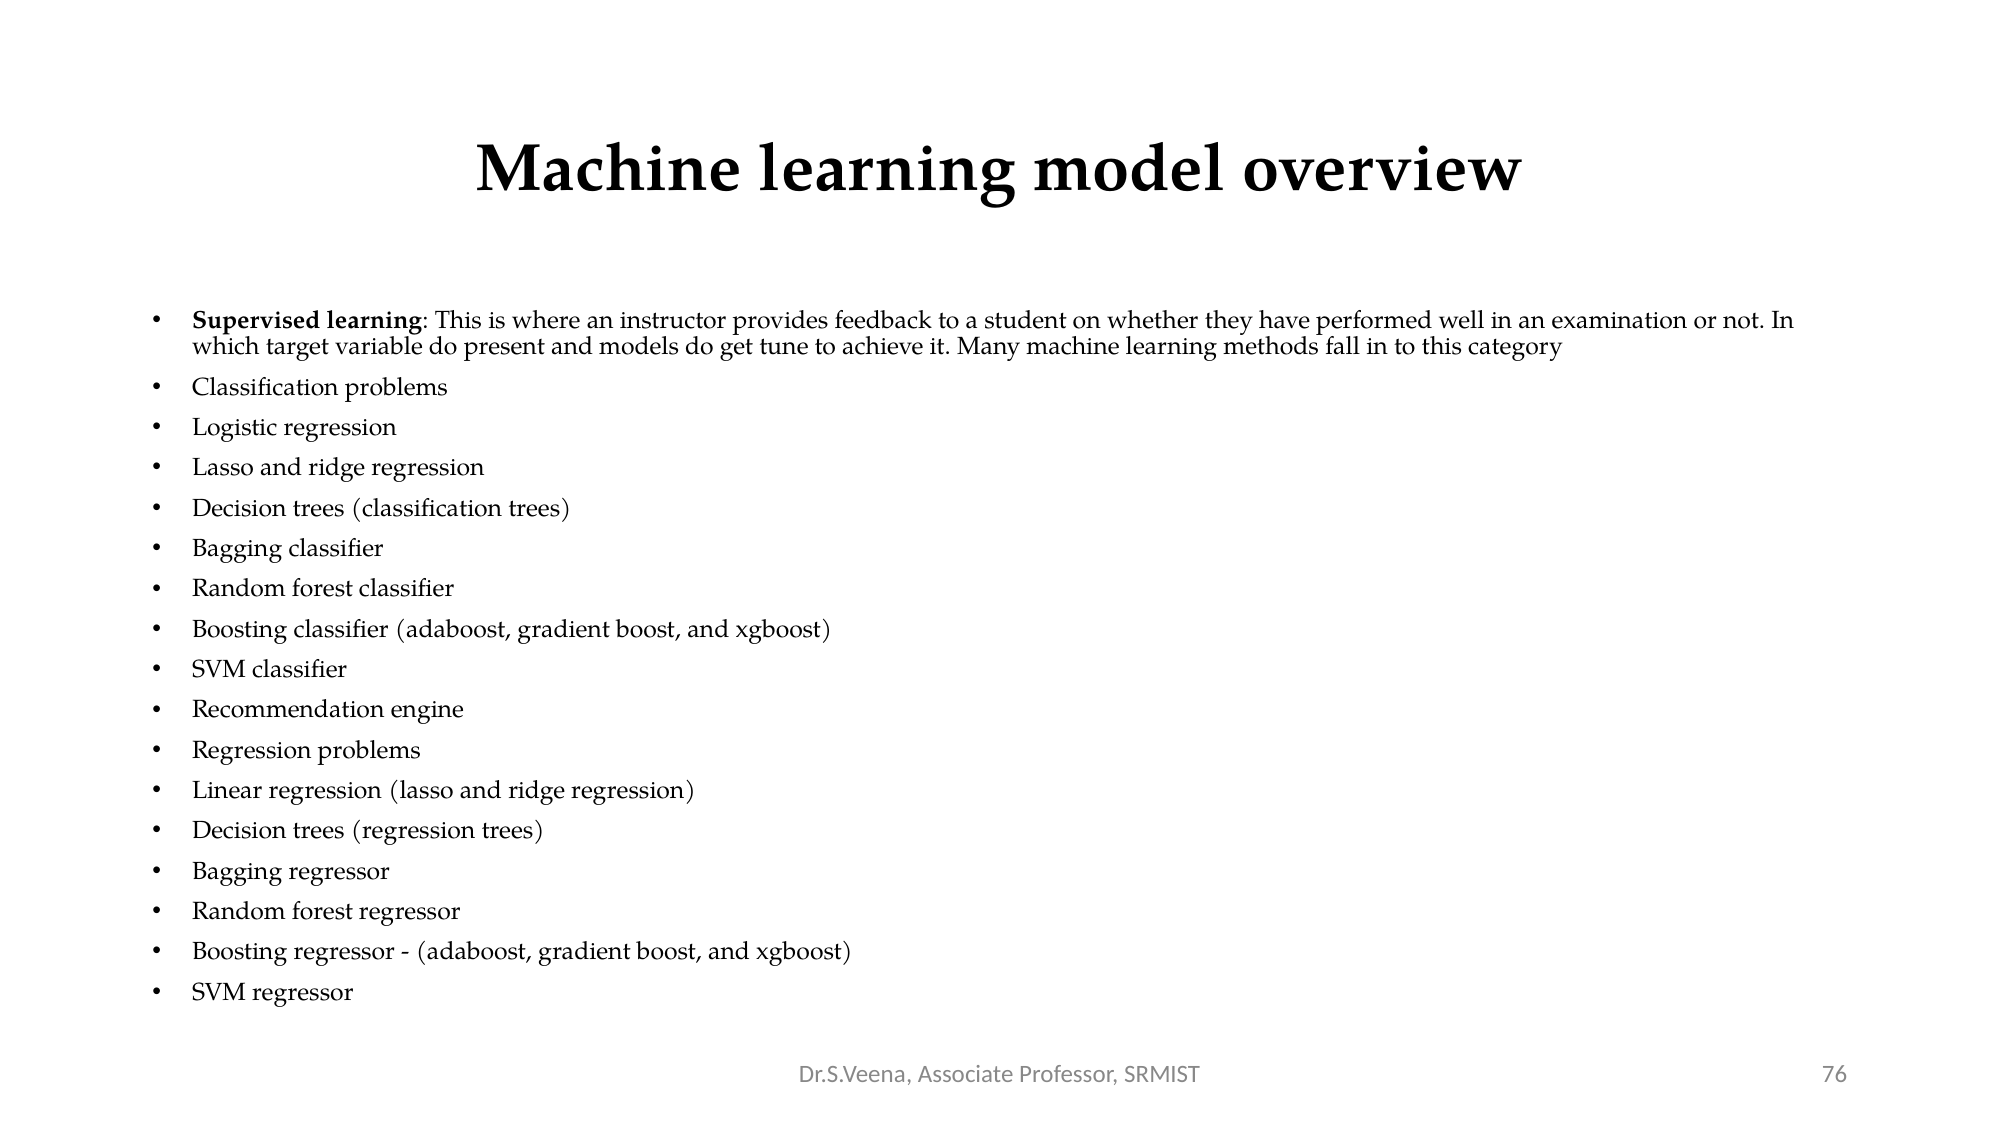

# Machine learning model overview
Supervised learning: This is where an instructor provides feedback to a student on whether they have performed well in an examination or not. In which target variable do present and models do get tune to achieve it. Many machine learning methods fall in to this category
Classification problems
Logistic regression
Lasso and ridge regression
Decision trees (classification trees)
Bagging classifier
Random forest classifier
Boosting classifier (adaboost, gradient boost, and xgboost)
SVM classifier
Recommendation engine
Regression problems
Linear regression (lasso and ridge regression)
Decision trees (regression trees)
Bagging regressor
Random forest regressor
Boosting regressor - (adaboost, gradient boost, and xgboost)
SVM regressor

Dr.S.Veena, Associate Professor, SRMIST
76